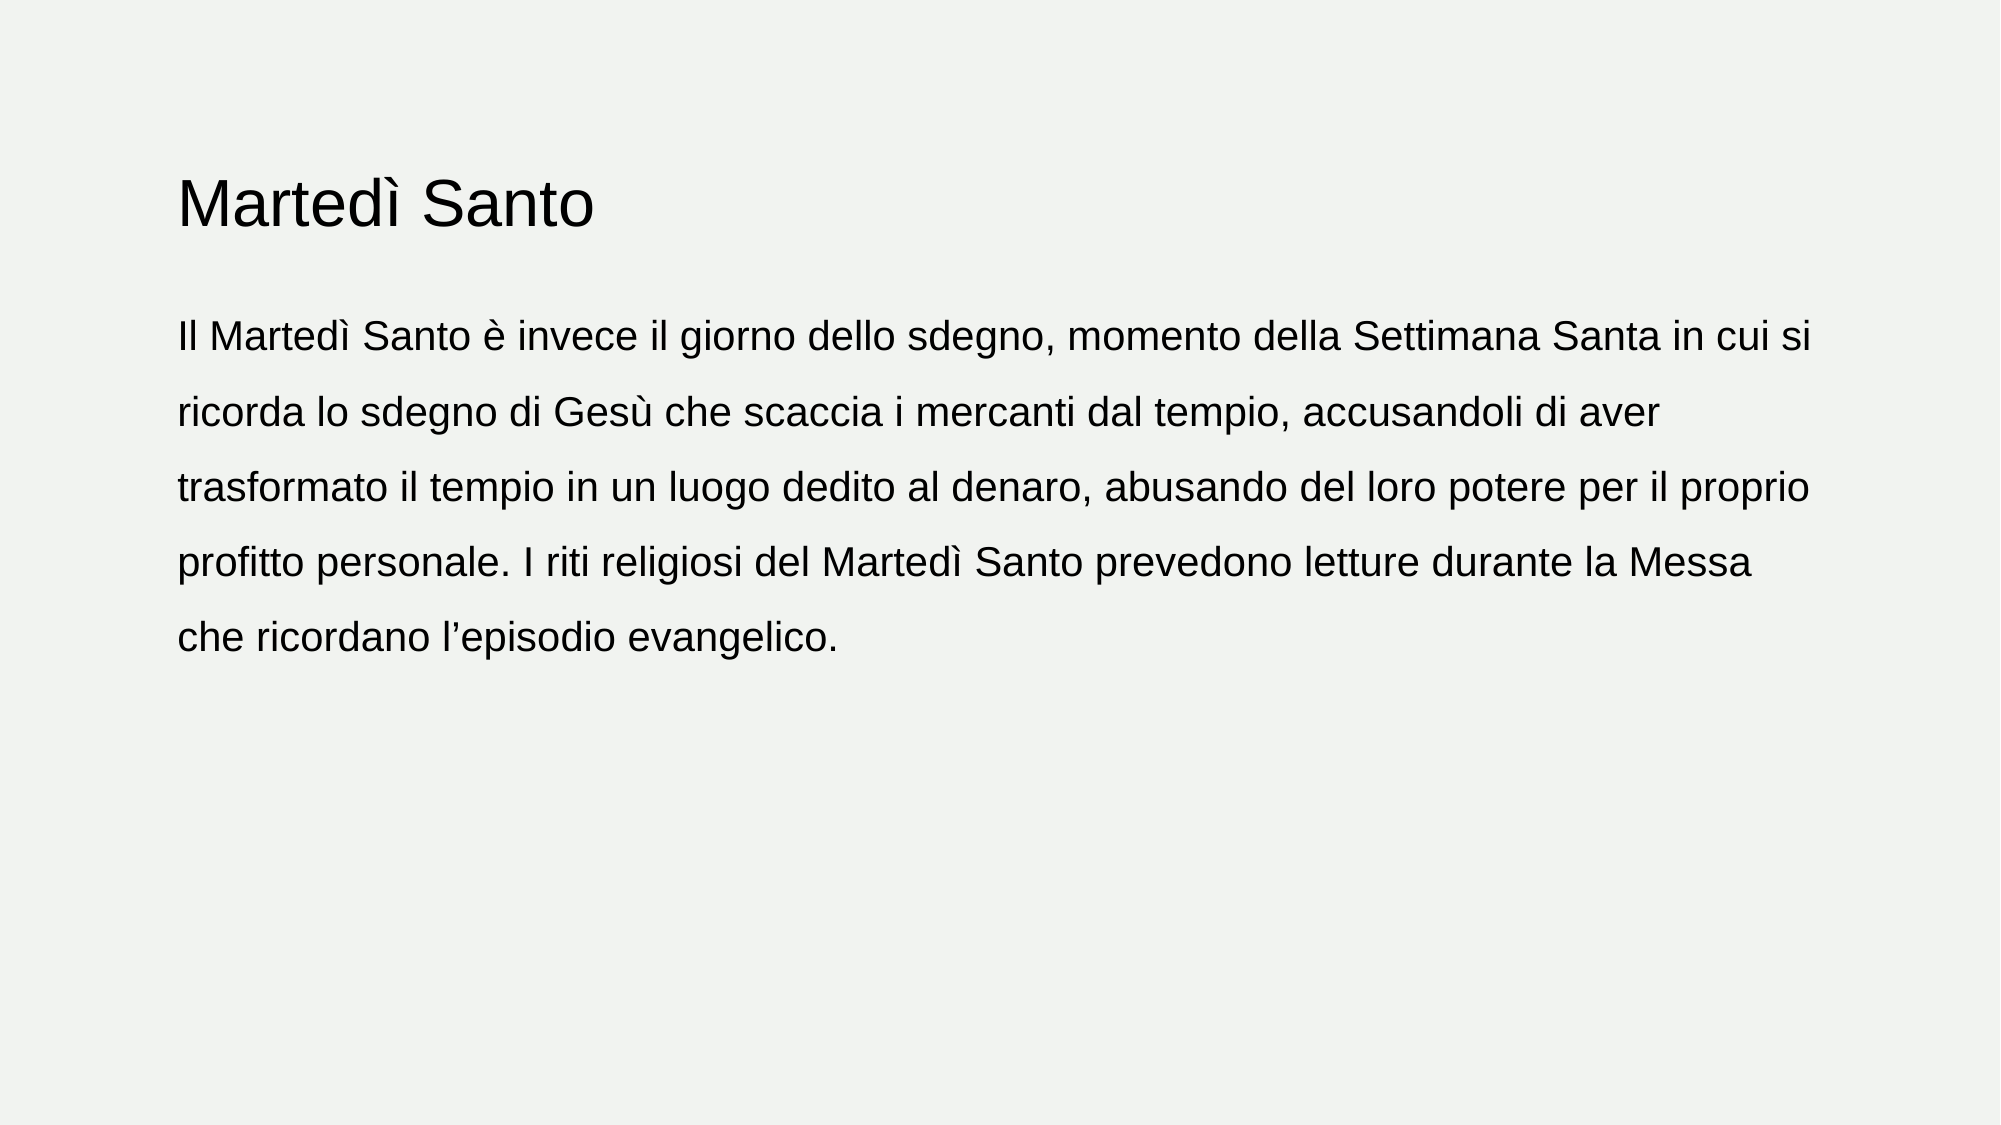

# Martedì Santo
Il Martedì Santo è invece il giorno dello sdegno, momento della Settimana Santa in cui si ricorda lo sdegno di Gesù che scaccia i mercanti dal tempio, accusandoli di aver trasformato il tempio in un luogo dedito al denaro, abusando del loro potere per il proprio profitto personale. I riti religiosi del Martedì Santo prevedono letture durante la Messa che ricordano l’episodio evangelico.